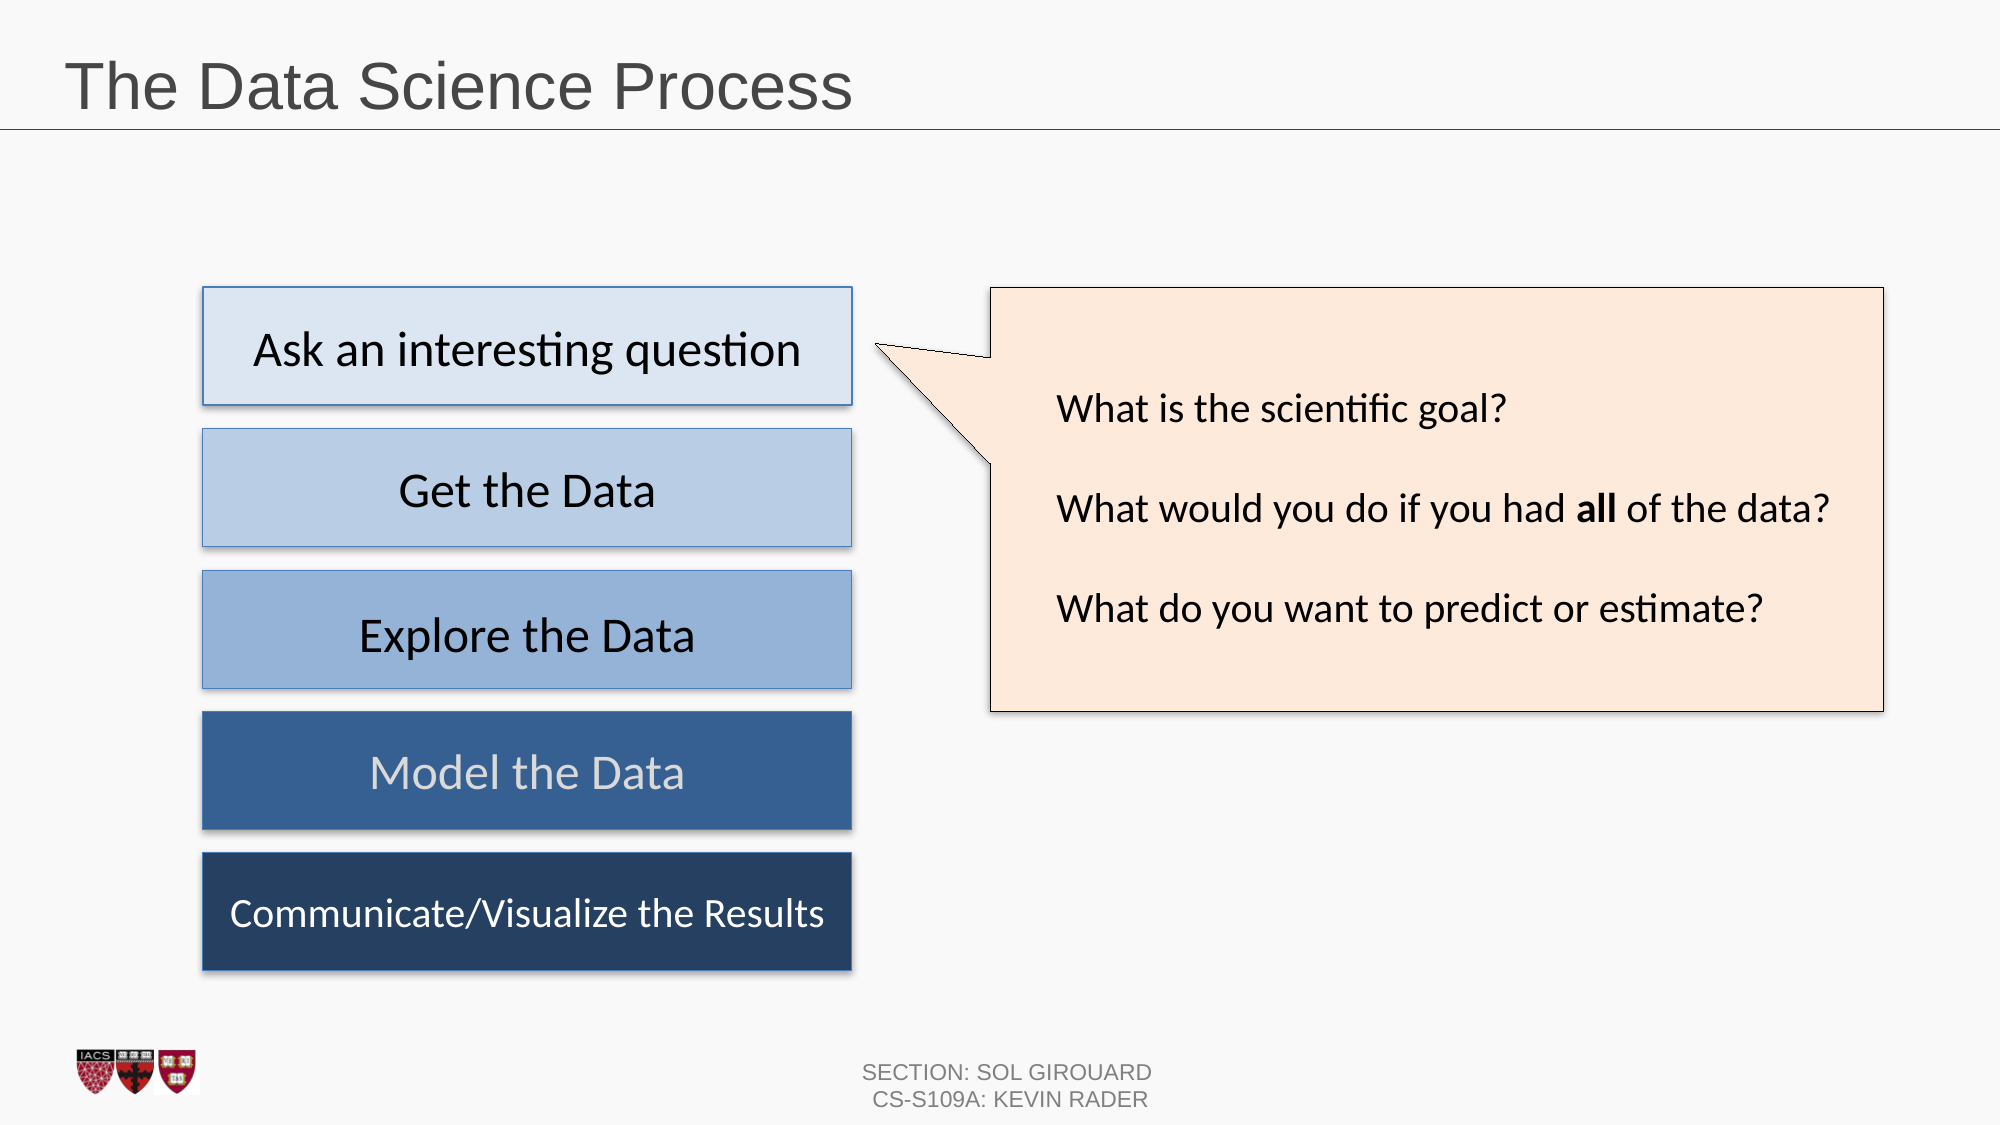

# The Data Science Process

Ask an interesting question
What is the scientific goal?
What would you do if you had all of the data?
What do you want to predict or estimate?

Get the Data

Explore the Data

Model the Data

Communicate/Visualize the Results
8